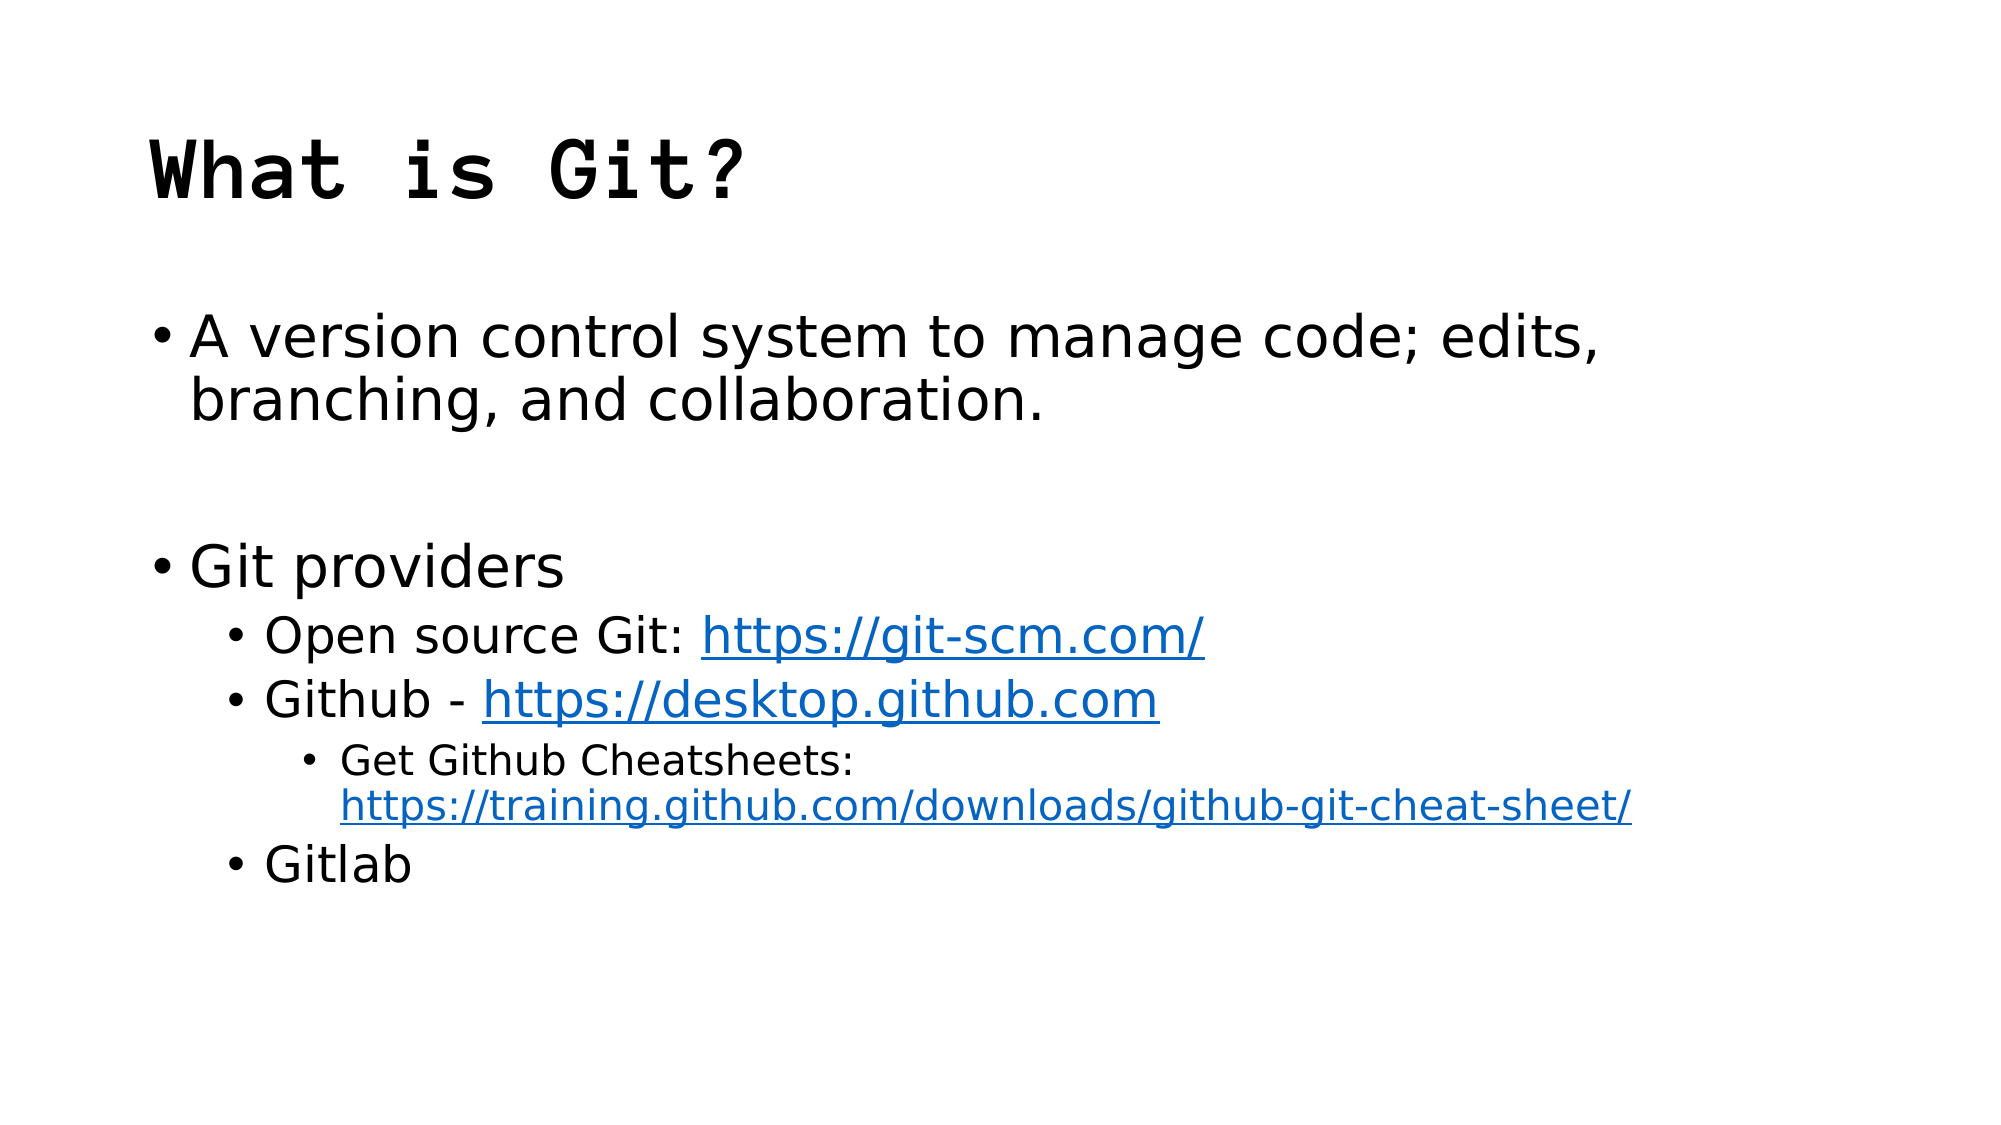

# What is Git?
A version control system to manage code; edits, branching, and collaboration.

Git providers
Open source Git: https://git-scm.com/
Github - https://desktop.github.com
Get Github Cheatsheets: https://training.github.com/downloads/github-git-cheat-sheet/
Gitlab